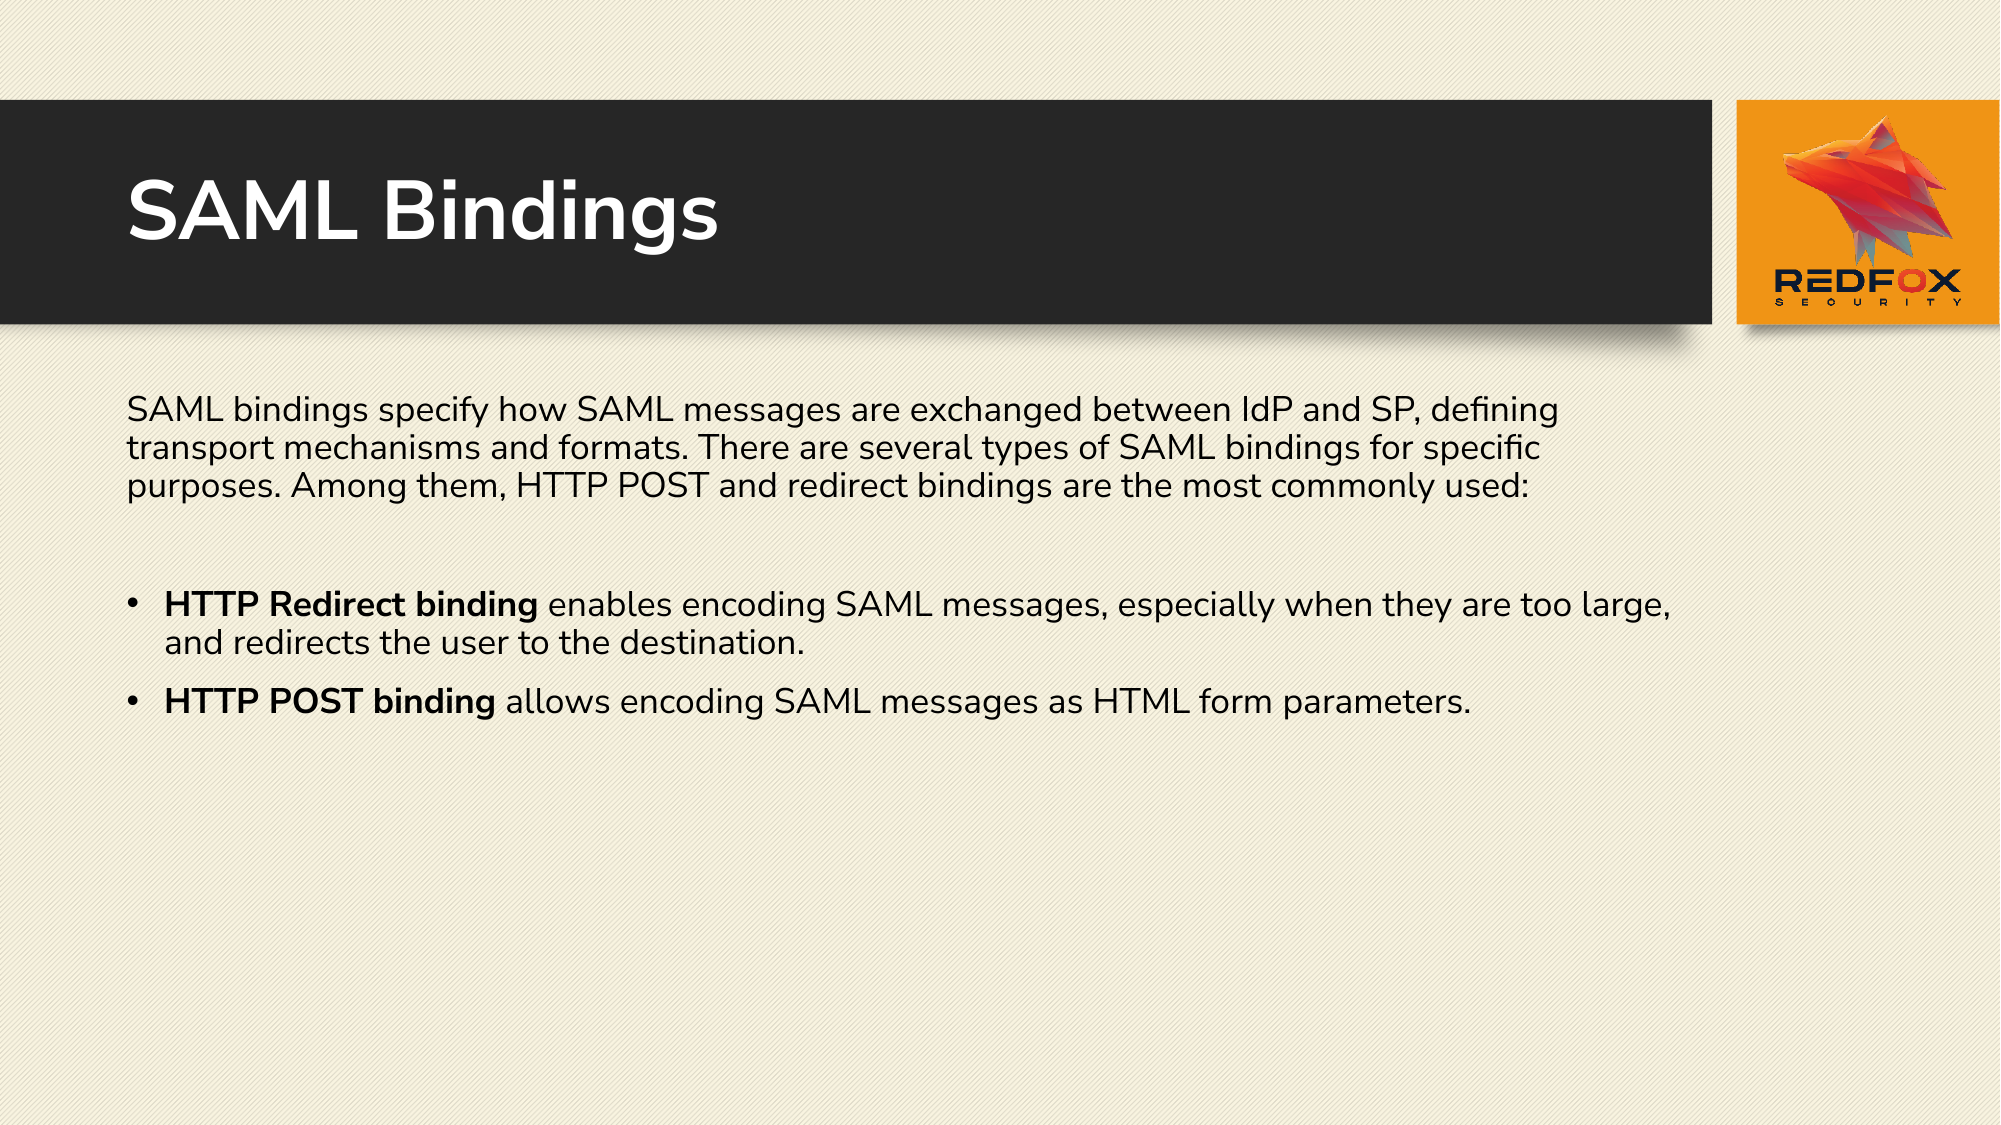

# SAML Bindings
SAML bindings specify how SAML messages are exchanged between IdP and SP, defining transport mechanisms and formats. There are several types of SAML bindings for specific purposes. Among them, HTTP POST and redirect bindings are the most commonly used:

HTTP Redirect binding enables encoding SAML messages, especially when they are too large, and redirects the user to the destination.
HTTP POST binding allows encoding SAML messages as HTML form parameters.